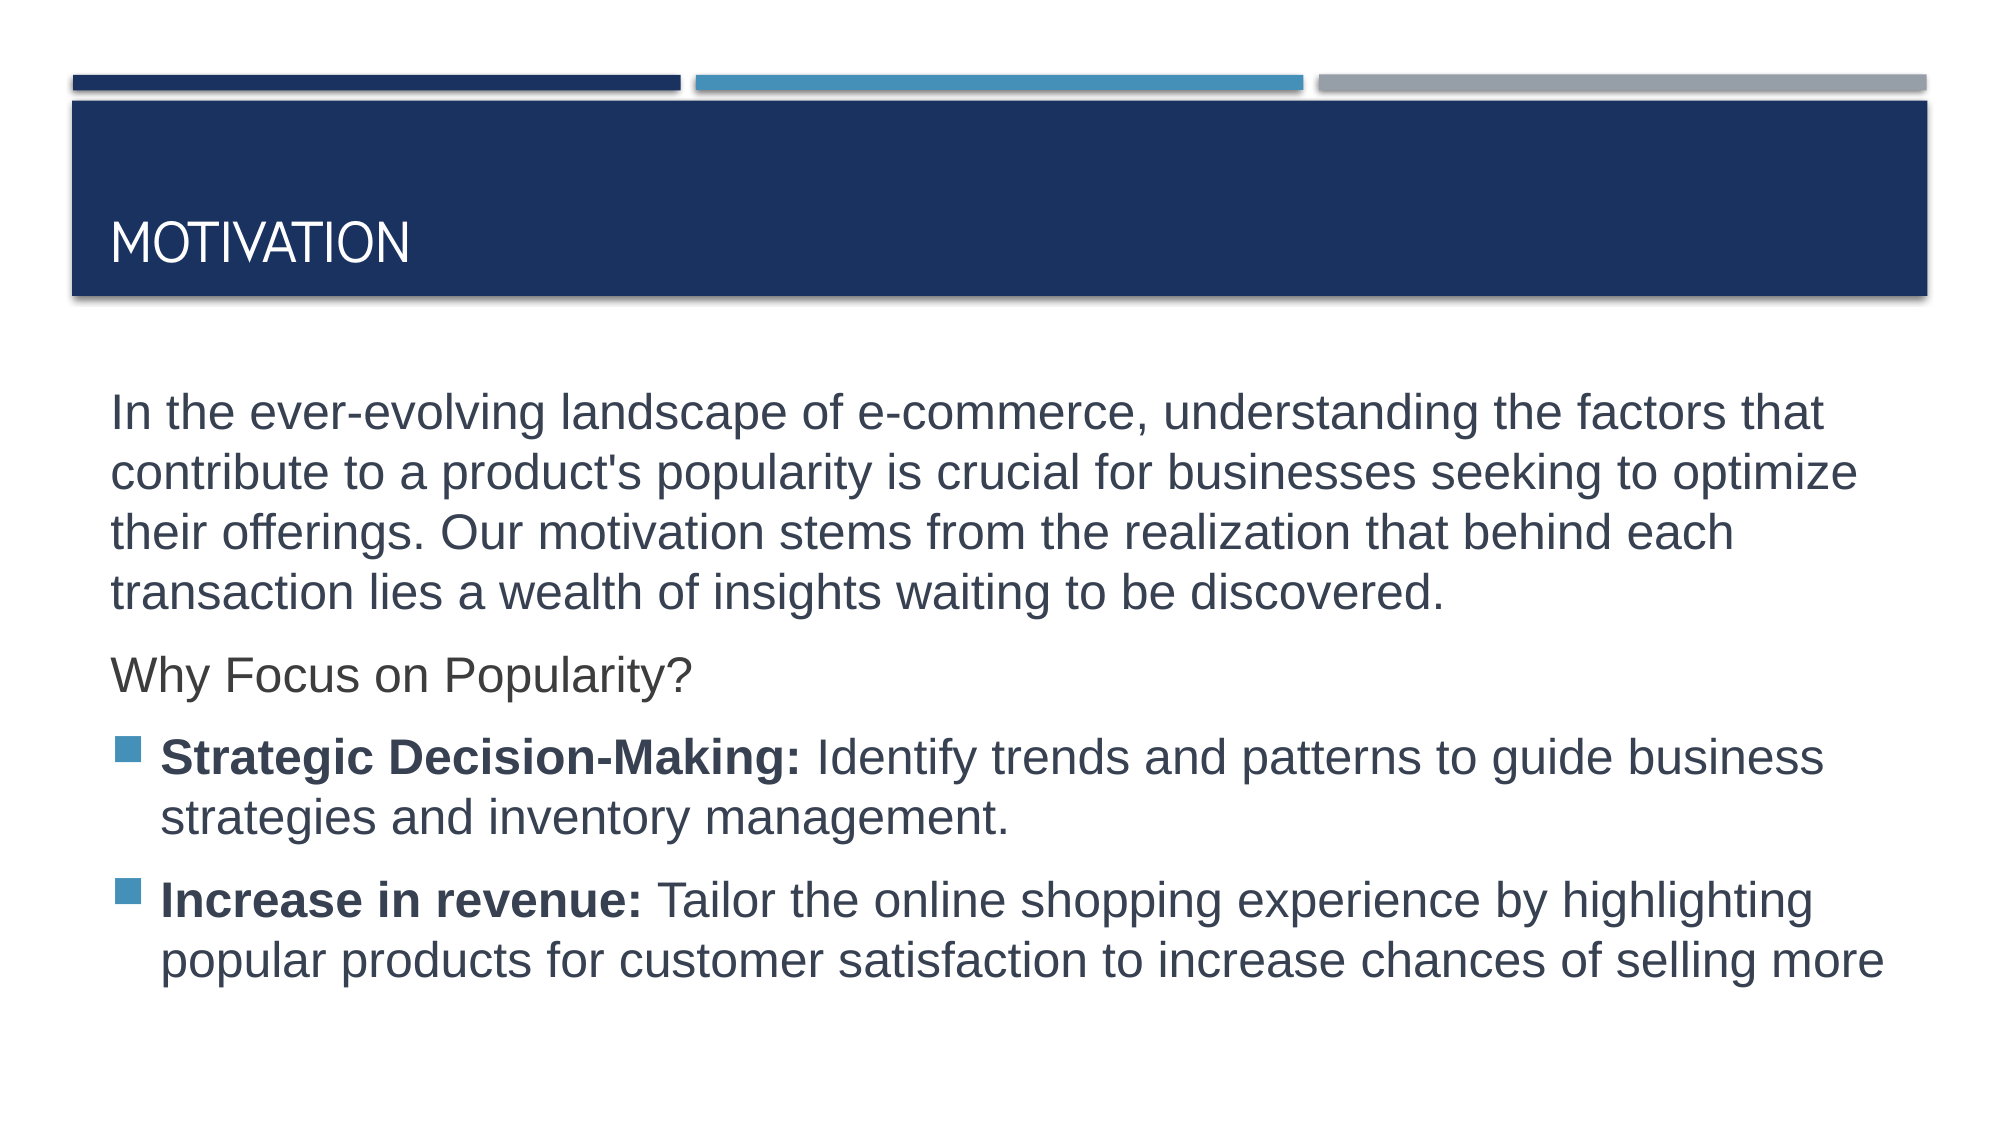

# Motivation
In the ever-evolving landscape of e-commerce, understanding the factors that contribute to a product's popularity is crucial for businesses seeking to optimize their offerings. Our motivation stems from the realization that behind each transaction lies a wealth of insights waiting to be discovered.
Why Focus on Popularity?
Strategic Decision-Making: Identify trends and patterns to guide business strategies and inventory management.
Increase in revenue: Tailor the online shopping experience by highlighting popular products for customer satisfaction to increase chances of selling more